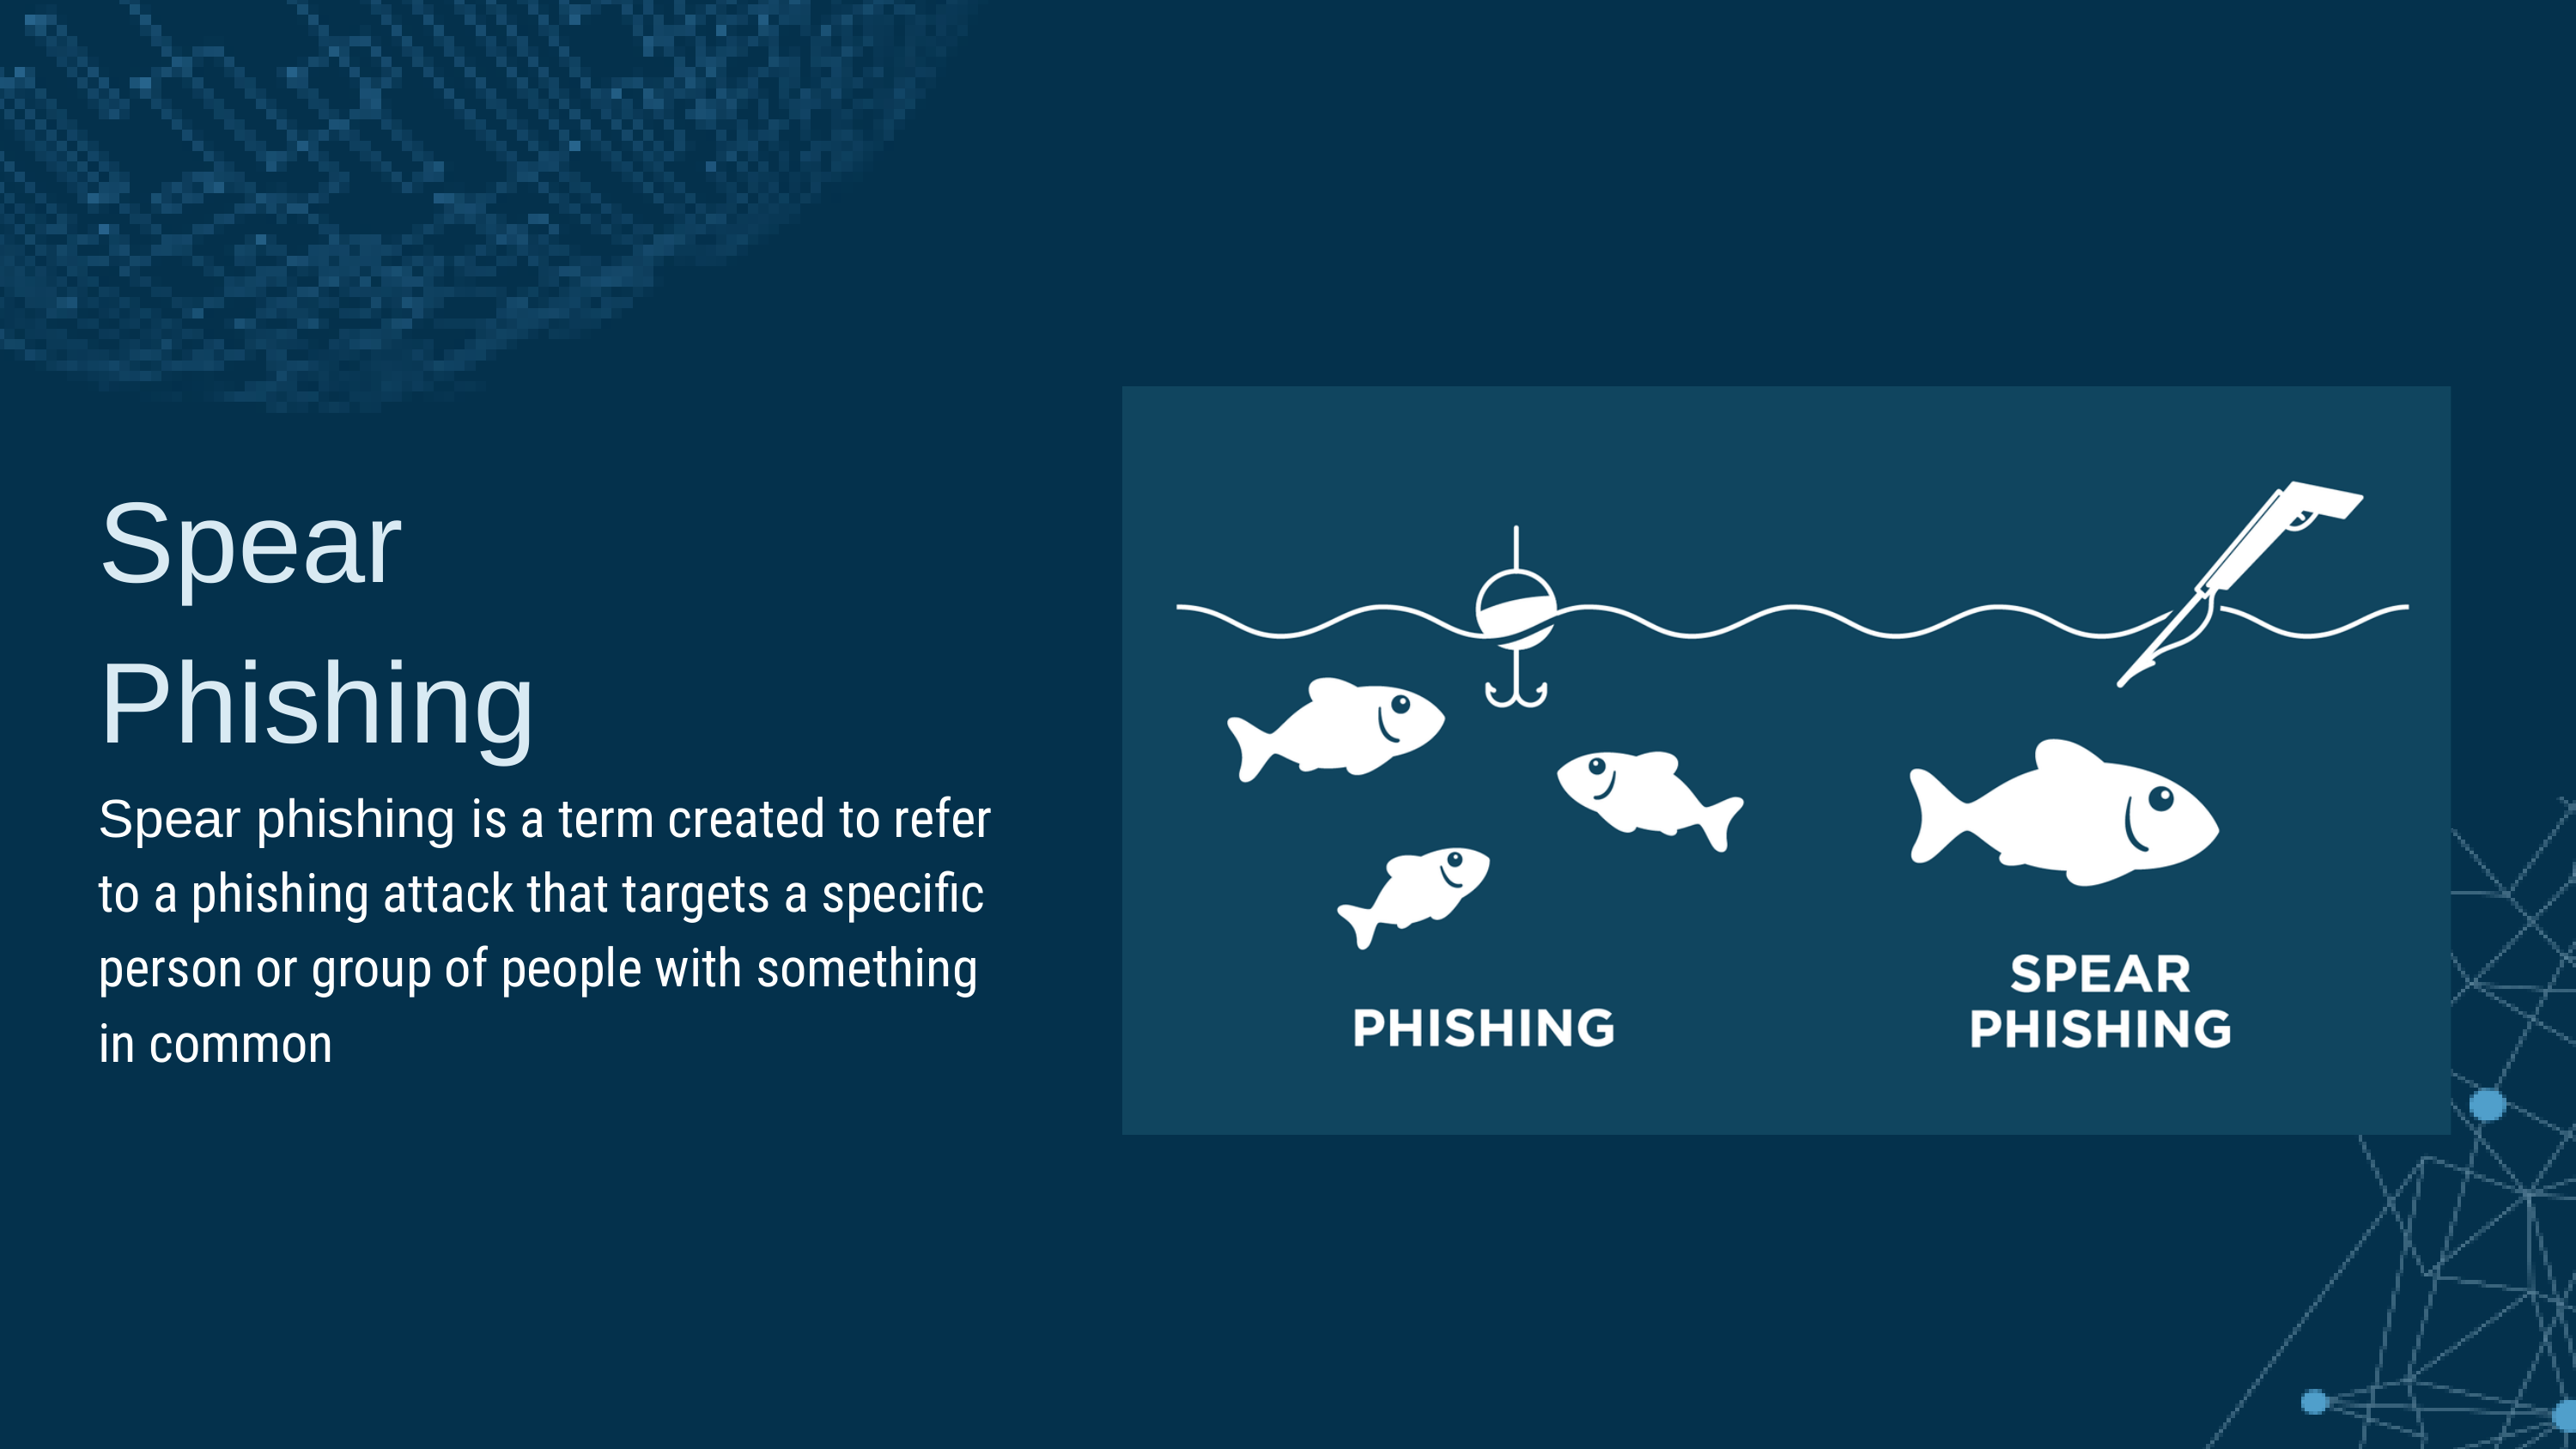

Spear Phishing
Spear phishing is a term created to refer to a phishing attack that targets a specific person or group of people with something in common